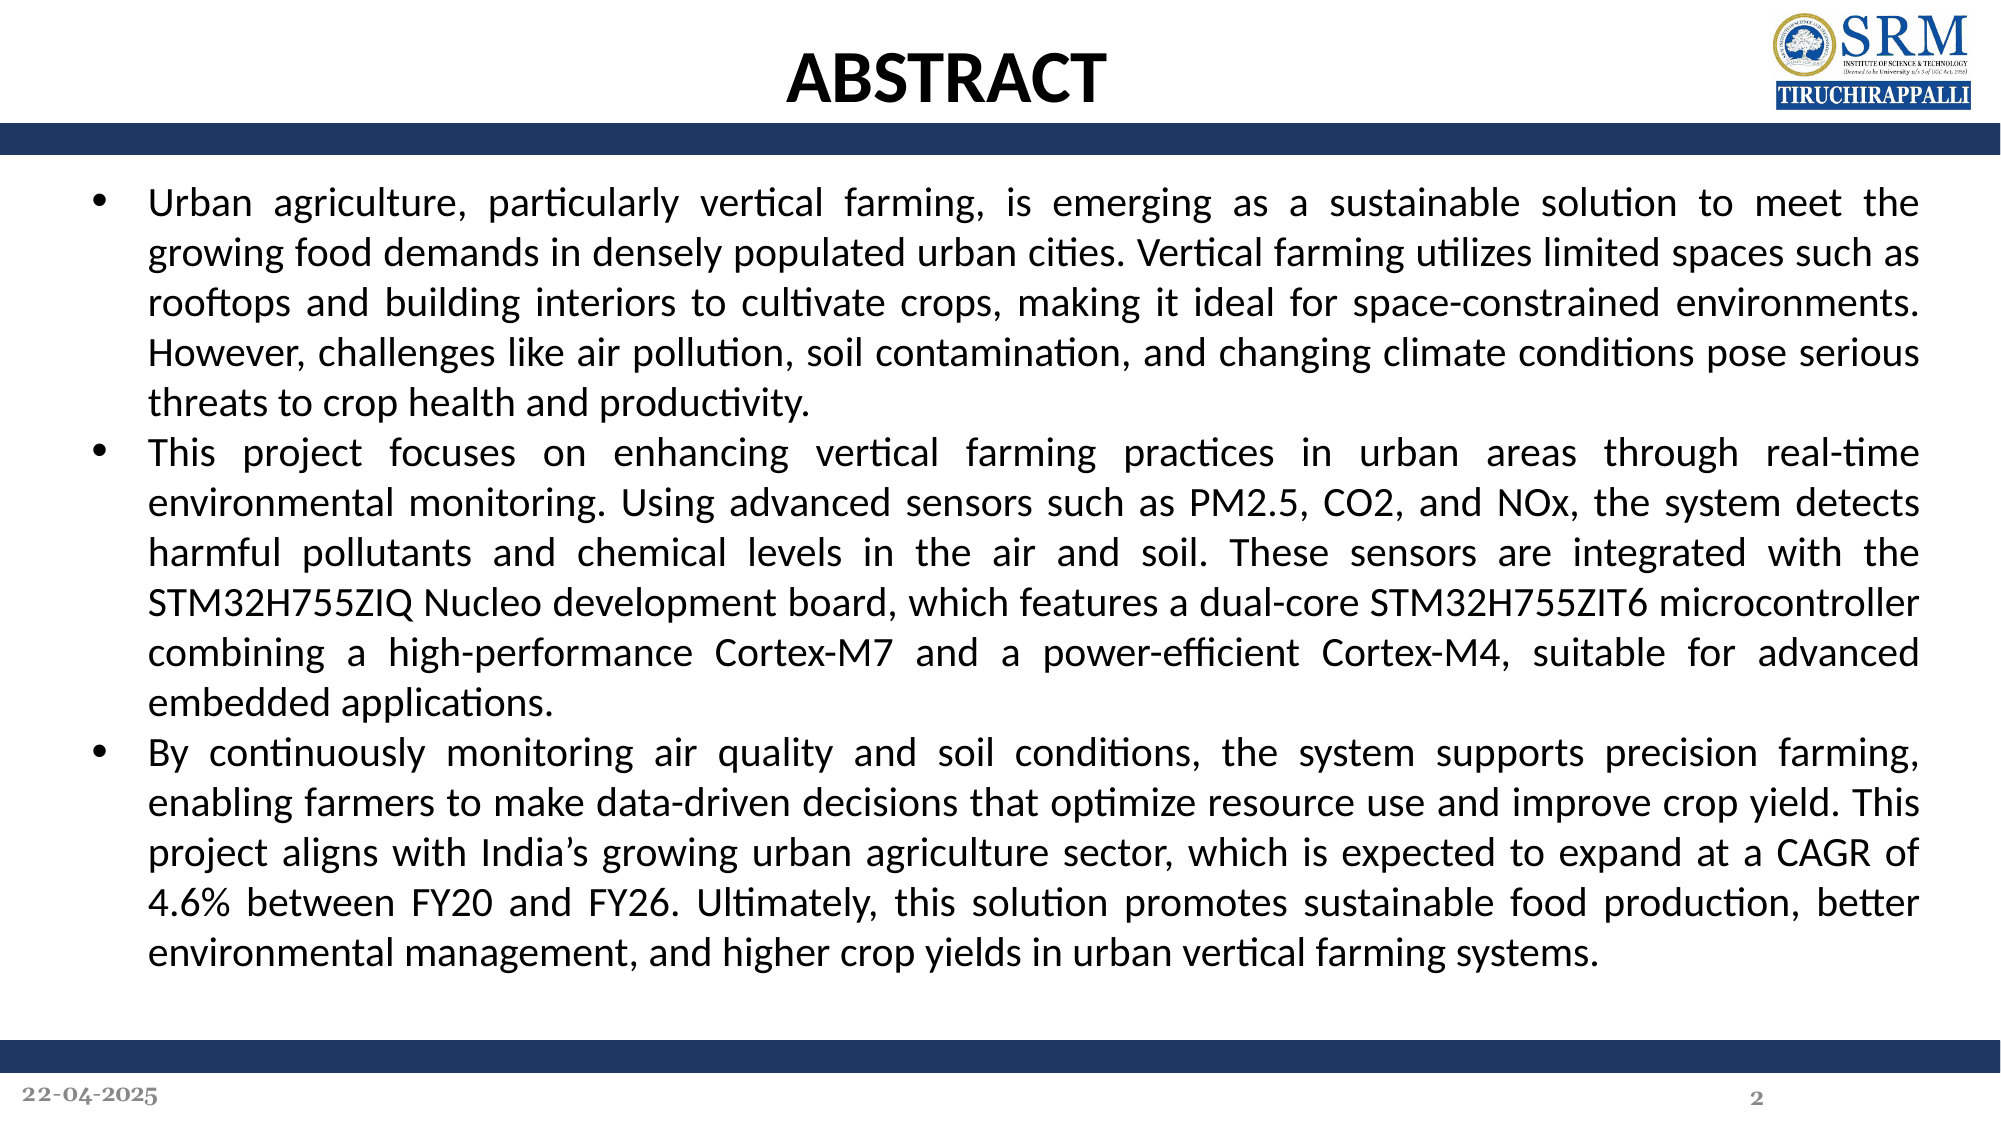

# ABSTRACT
Urban agriculture, particularly vertical farming, is emerging as a sustainable solution to meet the growing food demands in densely populated urban cities. Vertical farming utilizes limited spaces such as rooftops and building interiors to cultivate crops, making it ideal for space-constrained environments. However, challenges like air pollution, soil contamination, and changing climate conditions pose serious threats to crop health and productivity.
This project focuses on enhancing vertical farming practices in urban areas through real-time environmental monitoring. Using advanced sensors such as PM2.5, CO2, and NOx, the system detects harmful pollutants and chemical levels in the air and soil. These sensors are integrated with the STM32H755ZIQ Nucleo development board, which features a dual-core STM32H755ZIT6 microcontroller combining a high-performance Cortex-M7 and a power-efficient Cortex-M4, suitable for advanced embedded applications.
By continuously monitoring air quality and soil conditions, the system supports precision farming, enabling farmers to make data-driven decisions that optimize resource use and improve crop yield. This project aligns with India’s growing urban agriculture sector, which is expected to expand at a CAGR of 4.6% between FY20 and FY26. Ultimately, this solution promotes sustainable food production, better environmental management, and higher crop yields in urban vertical farming systems.
22-04-2025
2